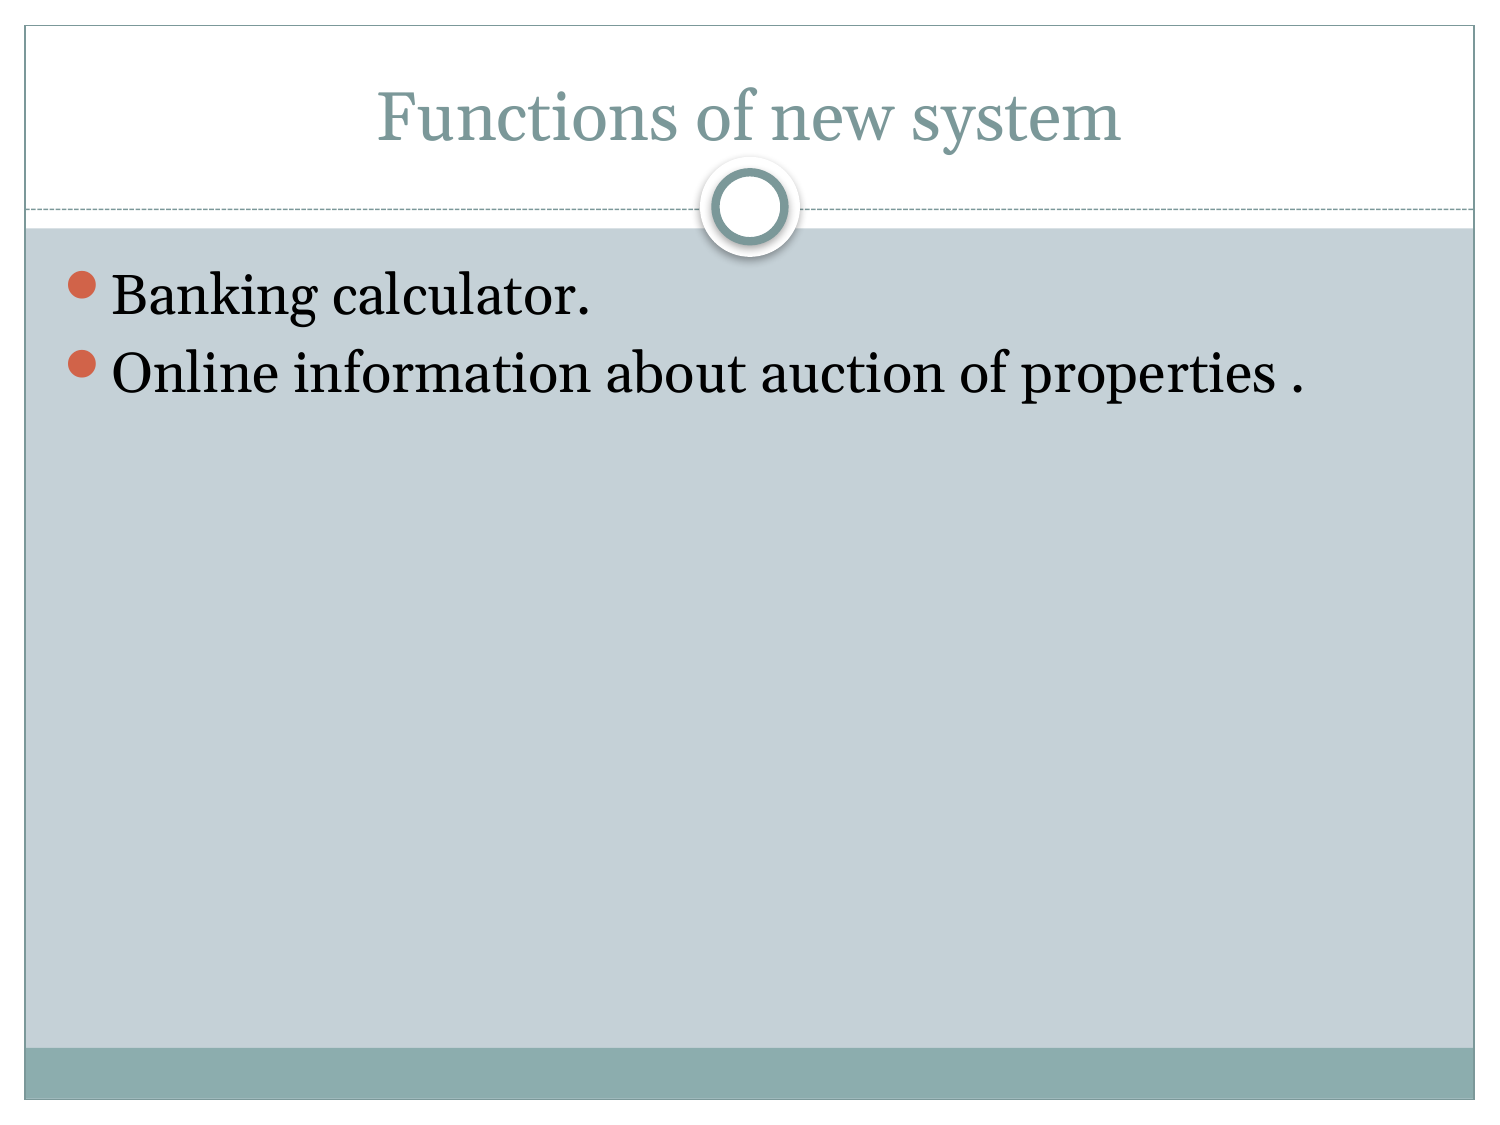

# Functions of new system
Banking calculator.
Online information about auction of properties .